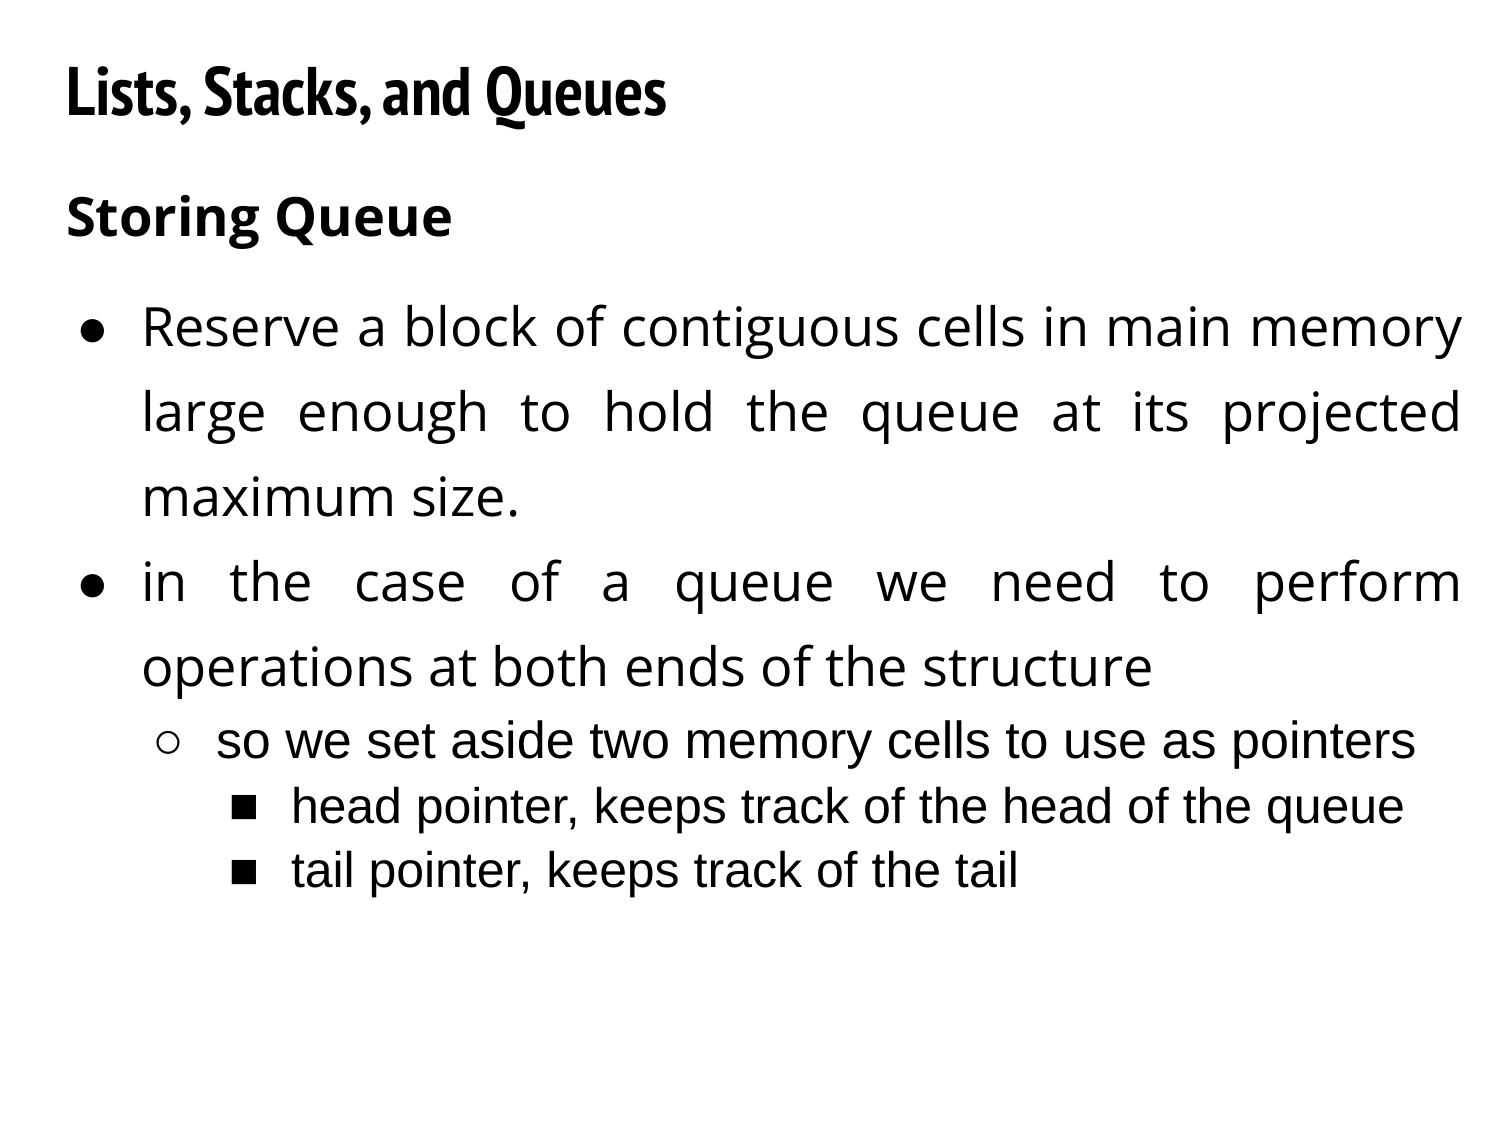

# Lists, Stacks, and Queues
Storing Queue
Reserve a block of contiguous cells in main memory large enough to hold the queue at its projected maximum size.
in the case of a queue we need to perform operations at both ends of the structure
so we set aside two memory cells to use as pointers
head pointer, keeps track of the head of the queue
tail pointer, keeps track of the tail